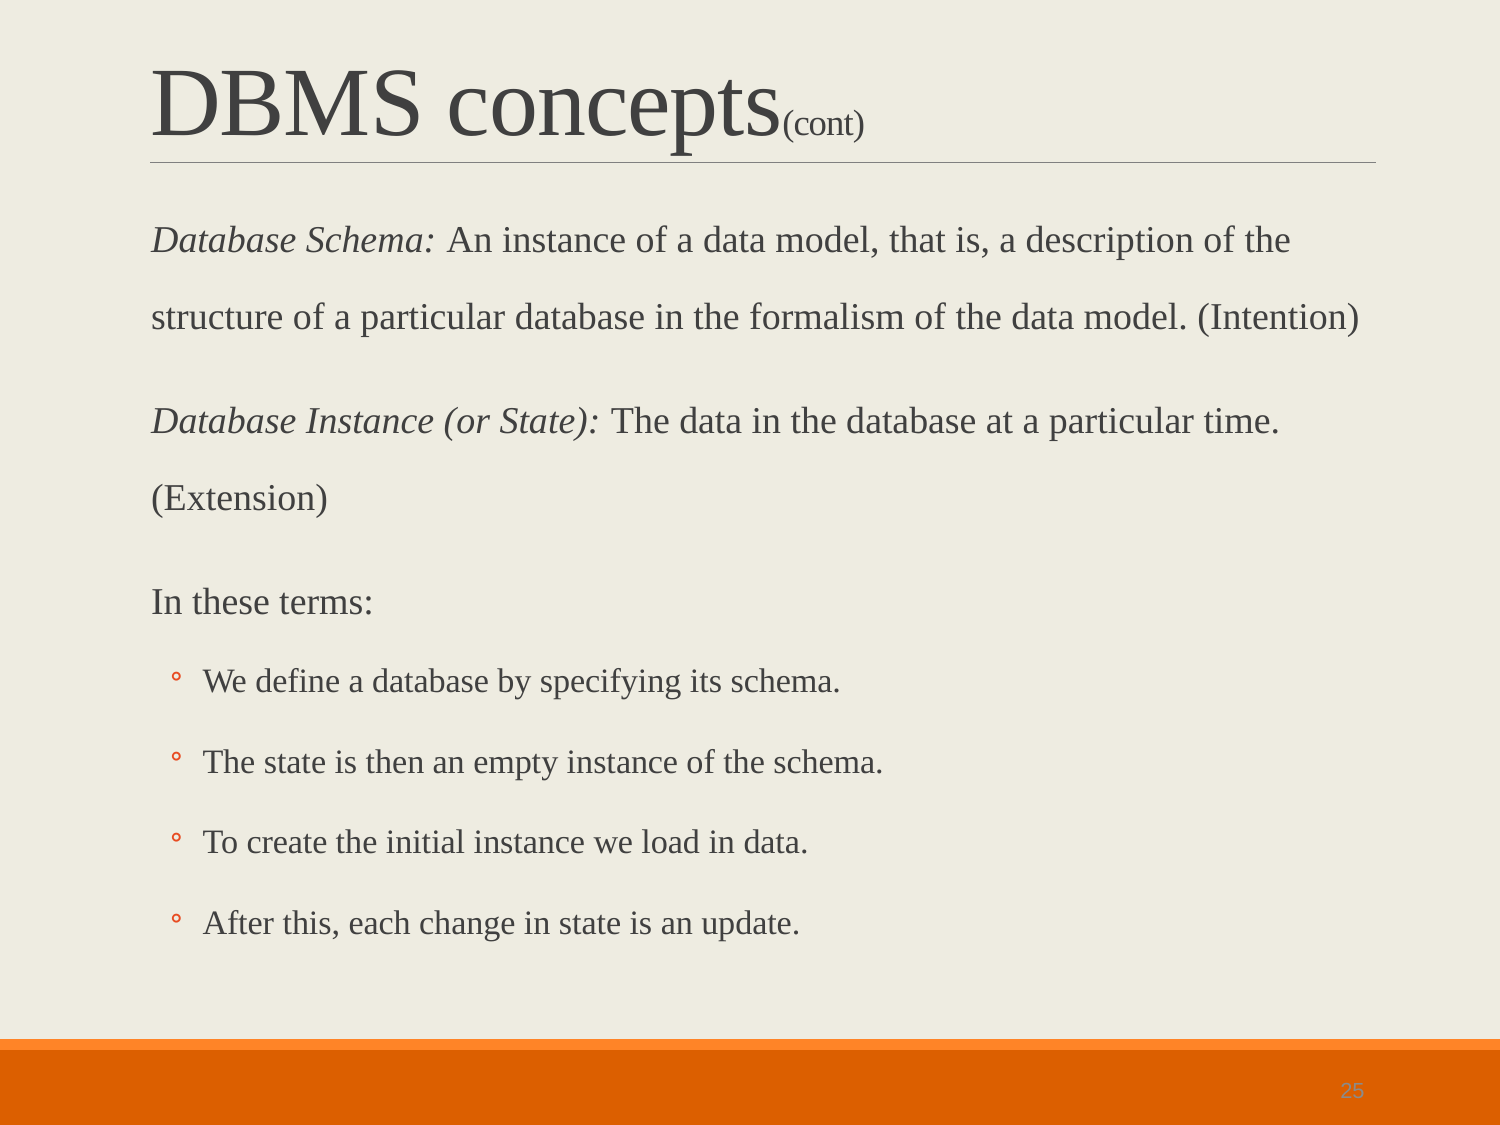

# DBMS concepts(cont)
Database Schema: An instance of a data model, that is, a description of the structure of a particular database in the formalism of the data model. (Intention)
Database Instance (or State): The data in the database at a particular time. (Extension)
In these terms:
We define a database by specifying its schema.
The state is then an empty instance of the schema.
To create the initial instance we load in data.
After this, each change in state is an update.
25